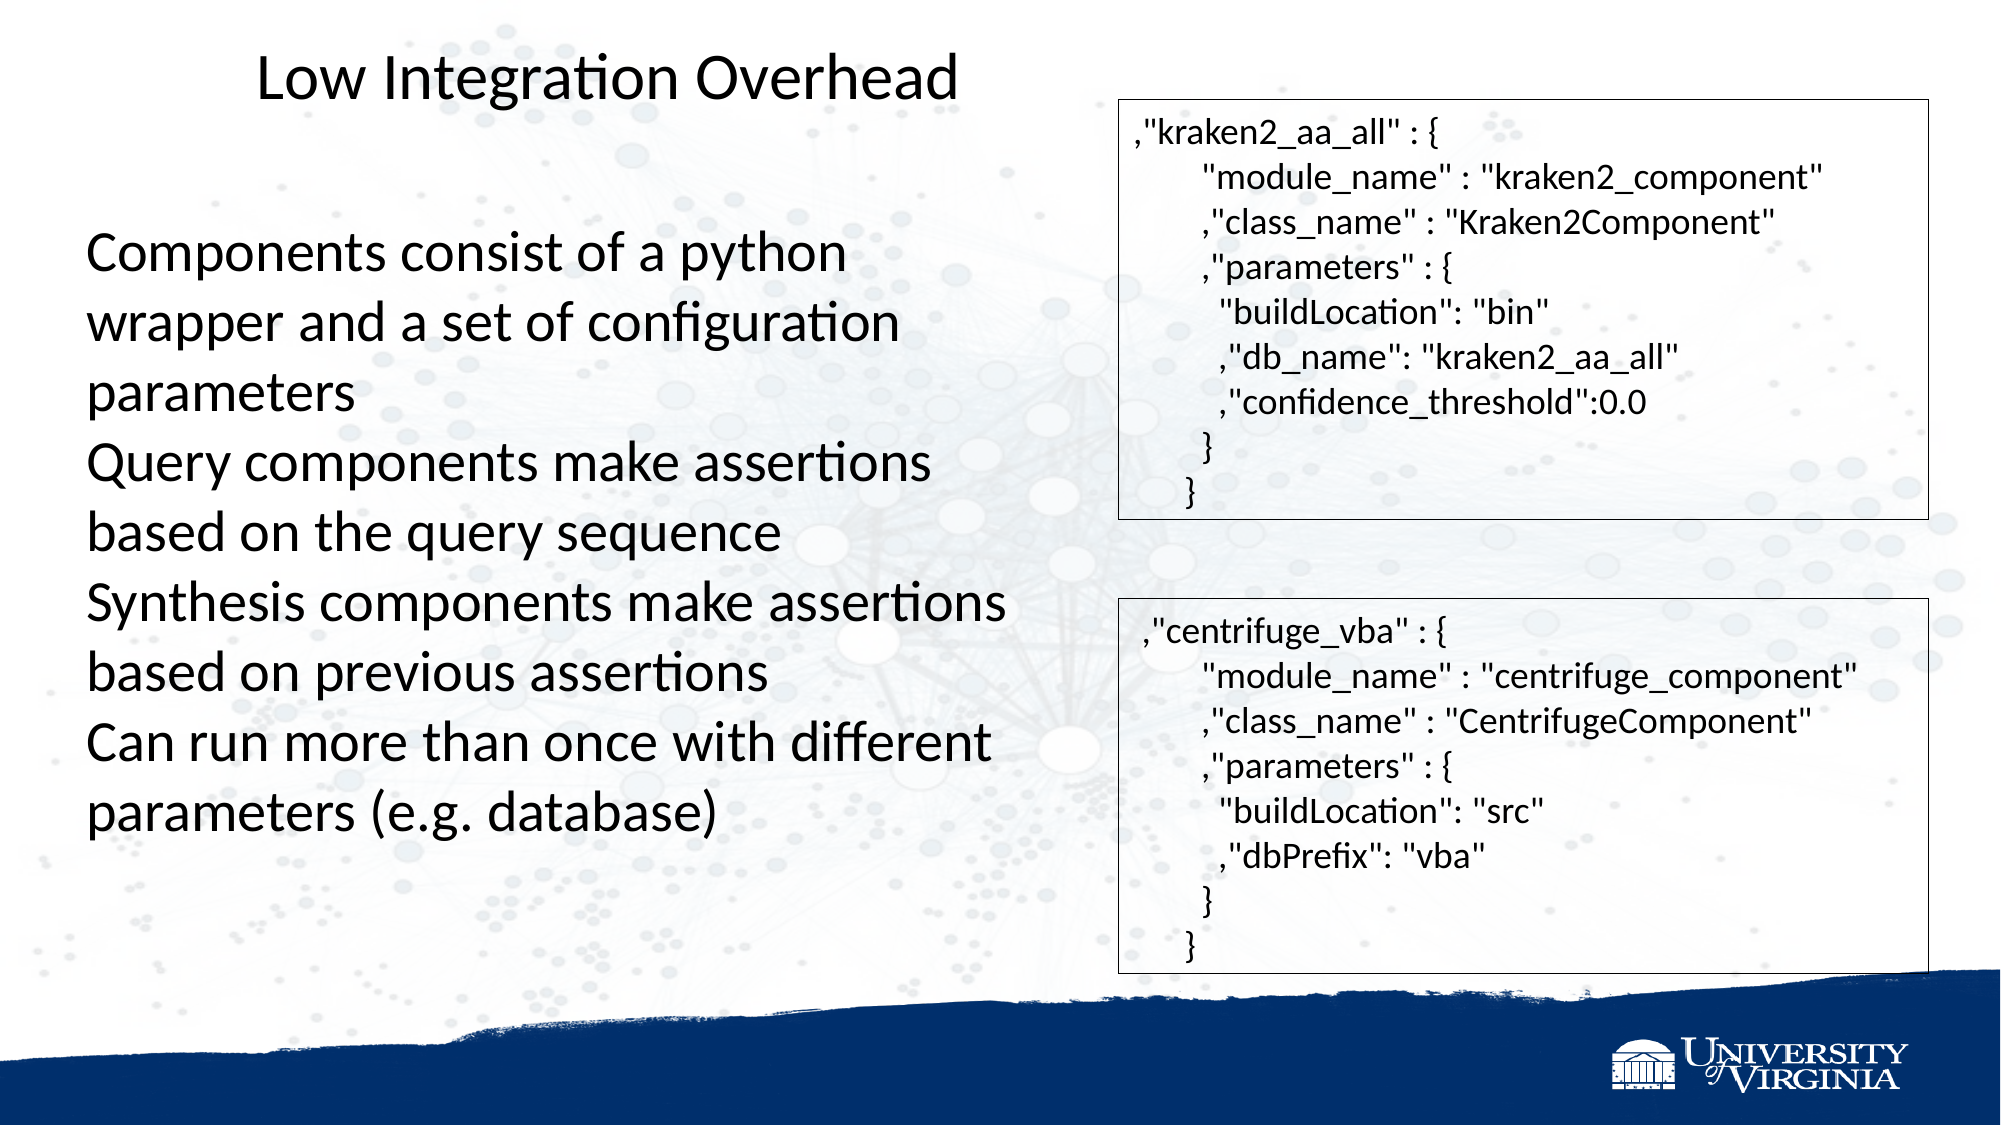

Low Integration Overhead
,"kraken2_aa_all" : {
        "module_name" : "kraken2_component"
        ,"class_name" : "Kraken2Component"
        ,"parameters" : {
          "buildLocation": "bin"
          ,"db_name": "kraken2_aa_all"
          ,"confidence_threshold":0.0
        }
      }
Components consist of a python wrapper and a set of configuration parameters
Query components make assertions based on the query sequence
Synthesis components make assertions based on previous assertions
Can run more than once with different parameters (e.g. database)

 ,"centrifuge_vba" : {
        "module_name" : "centrifuge_component"
        ,"class_name" : "CentrifugeComponent"
        ,"parameters" : {
          "buildLocation": "src"
          ,"dbPrefix": "vba"
        }
      }